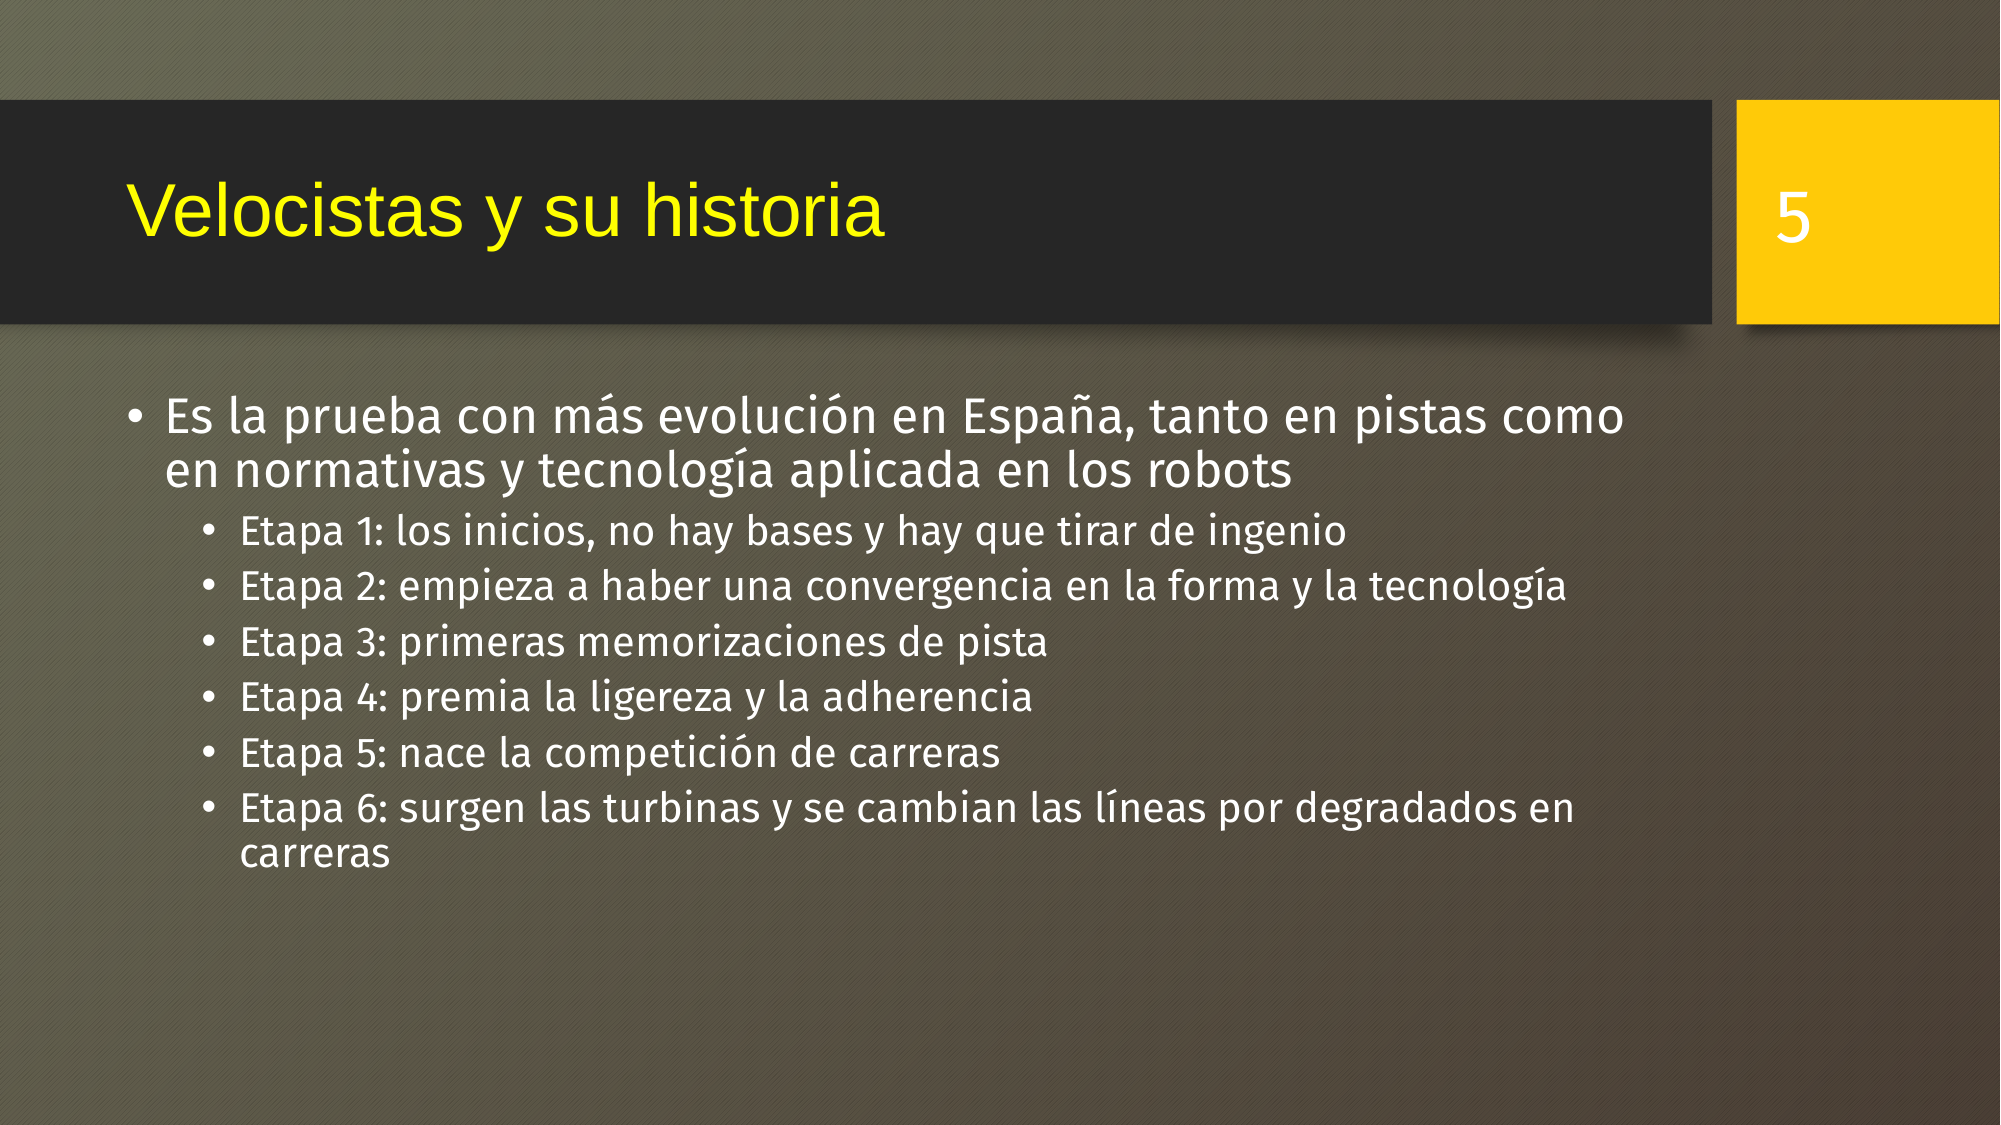

5
# Velocistas y su historia
Es la prueba con más evolución en España, tanto en pistas como en normativas y tecnología aplicada en los robots
Etapa 1: los inicios, no hay bases y hay que tirar de ingenio
Etapa 2: empieza a haber una convergencia en la forma y la tecnología
Etapa 3: primeras memorizaciones de pista
Etapa 4: premia la ligereza y la adherencia
Etapa 5: nace la competición de carreras
Etapa 6: surgen las turbinas y se cambian las líneas por degradados en carreras